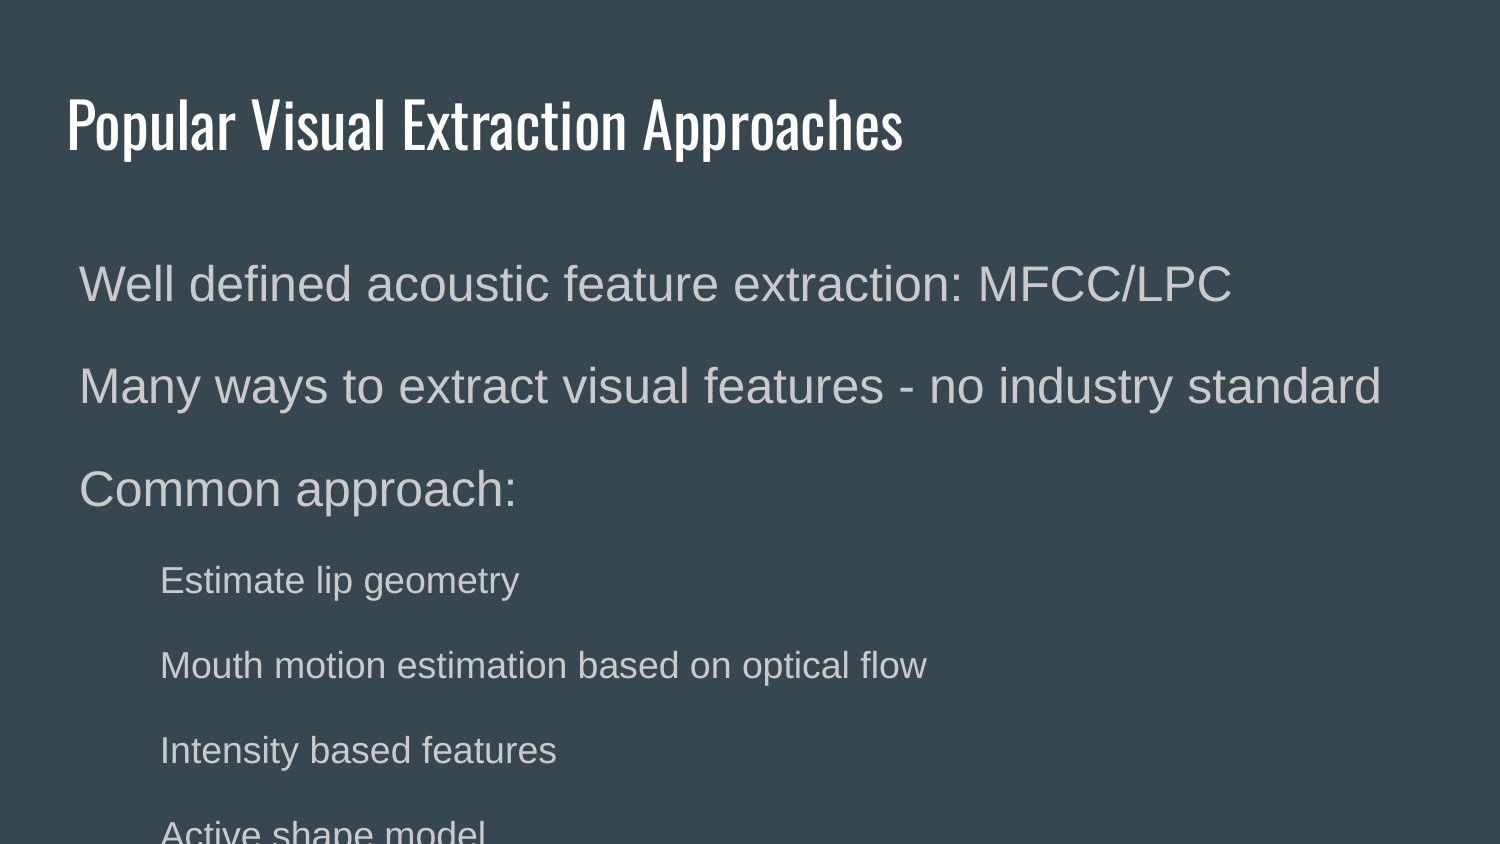

# Popular Visual Extraction Approaches
Well defined acoustic feature extraction: MFCC/LPC
Many ways to extract visual features - no industry standard
Common approach:
Estimate lip geometry
Mouth motion estimation based on optical flow
Intensity based features
Active shape model